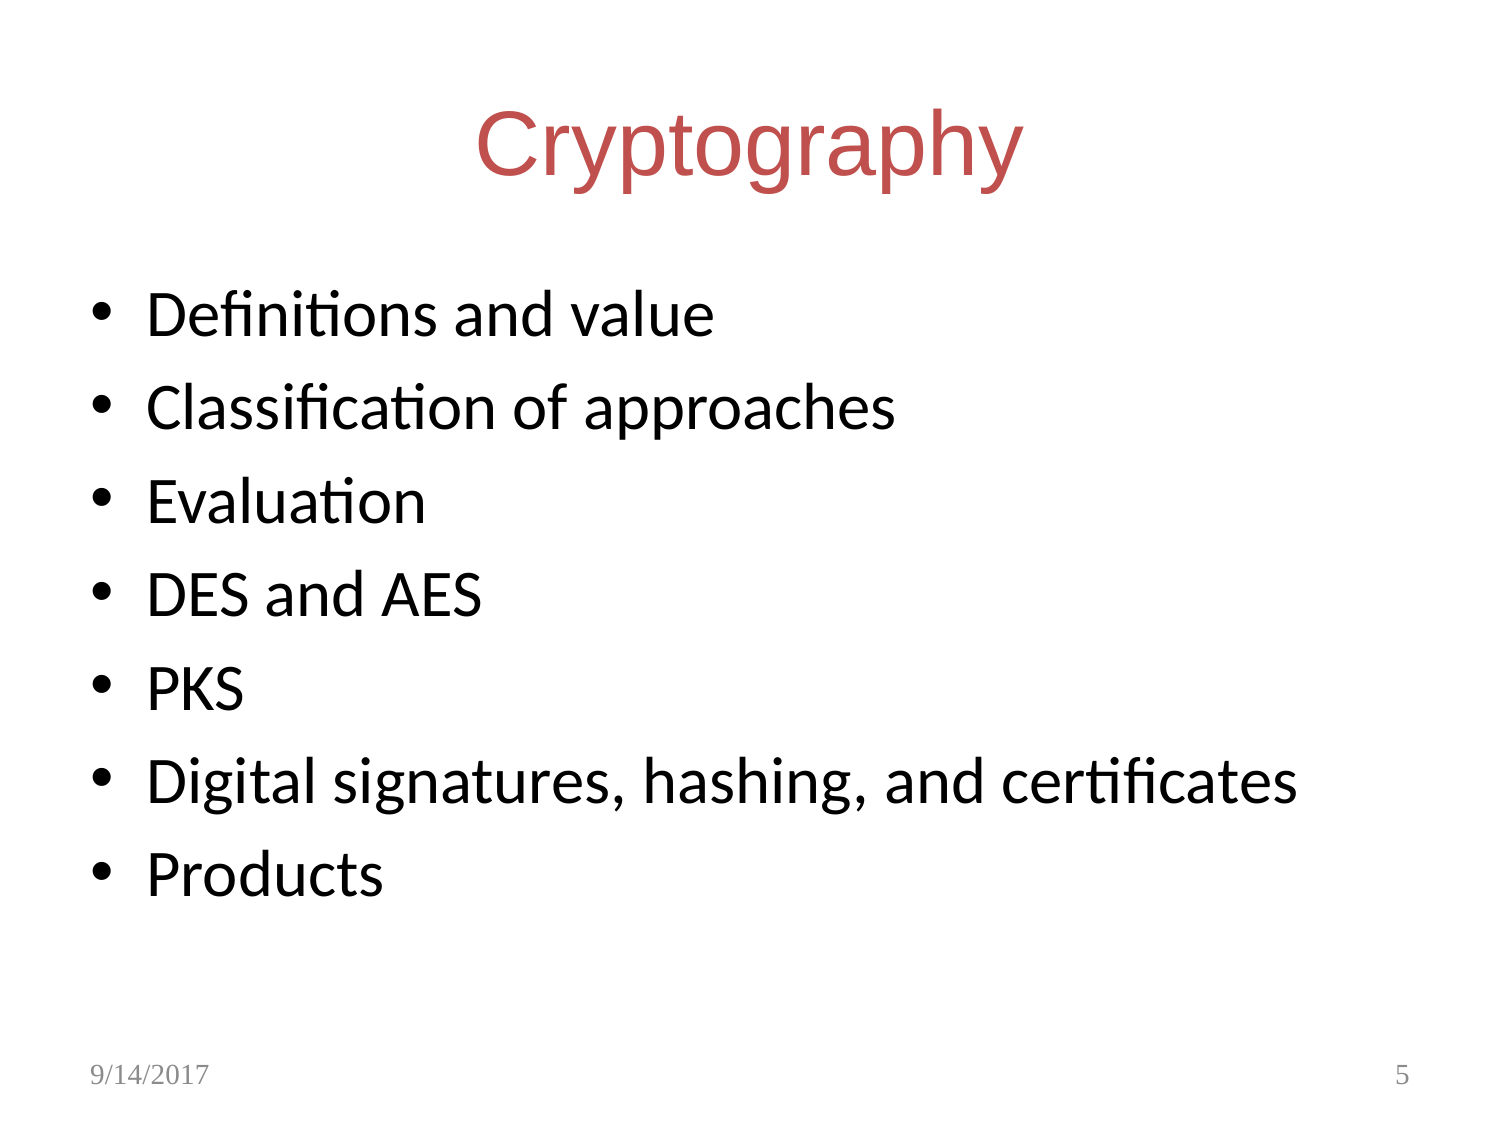

Cryptography
Definitions and value
Classification of approaches
Evaluation
DES and AES
PKS
Digital signatures, hashing, and certificates
Products
9/14/2017
5